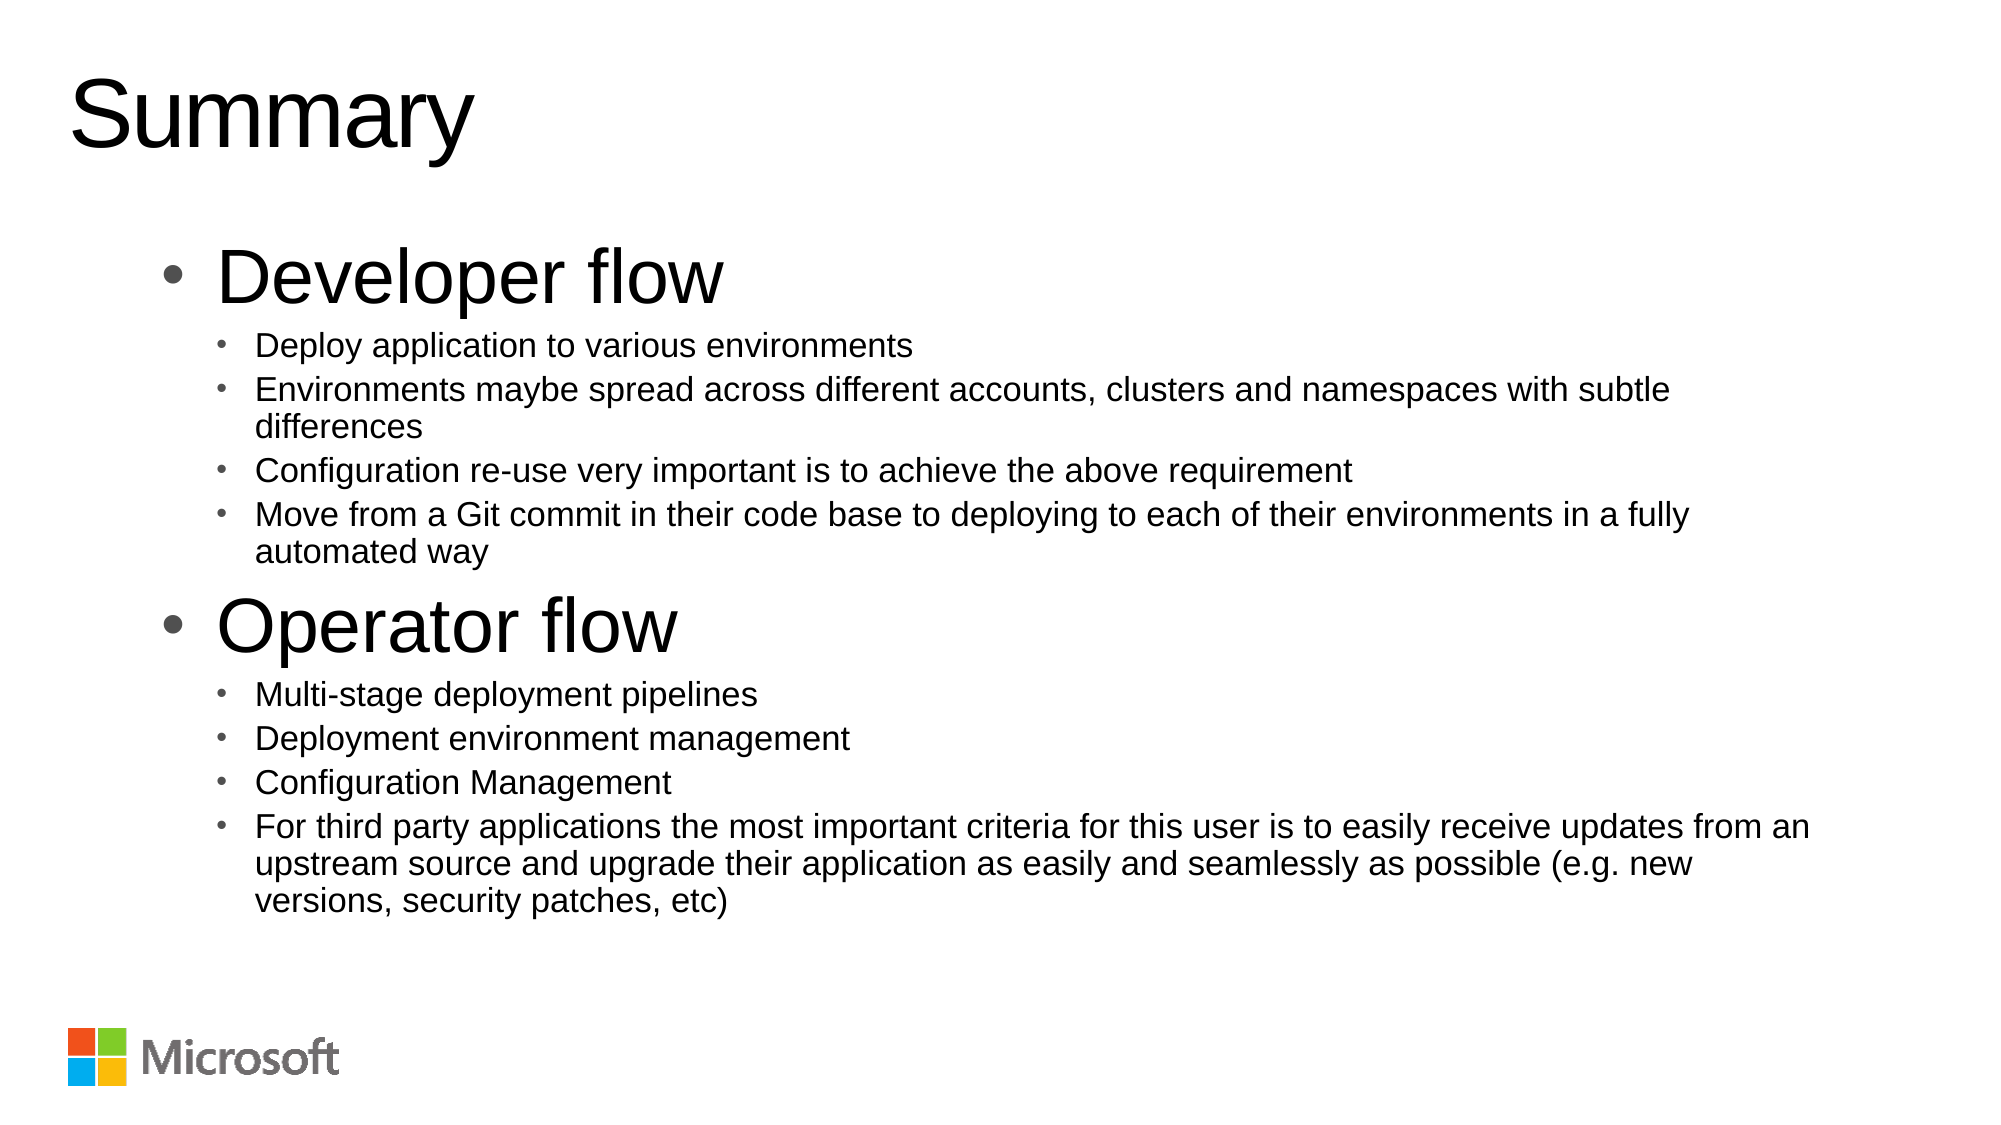

# Summary
Developer flow
Deploy application to various environments
Environments maybe spread across different accounts, clusters and namespaces with subtle differences
Configuration re-use very important is to achieve the above requirement
Move from a Git commit in their code base to deploying to each of their environments in a fully automated way
Operator flow
Multi-stage deployment pipelines
Deployment environment management
Configuration Management
For third party applications the most important criteria for this user is to easily receive updates from an upstream source and upgrade their application as easily and seamlessly as possible (e.g. new versions, security patches, etc)